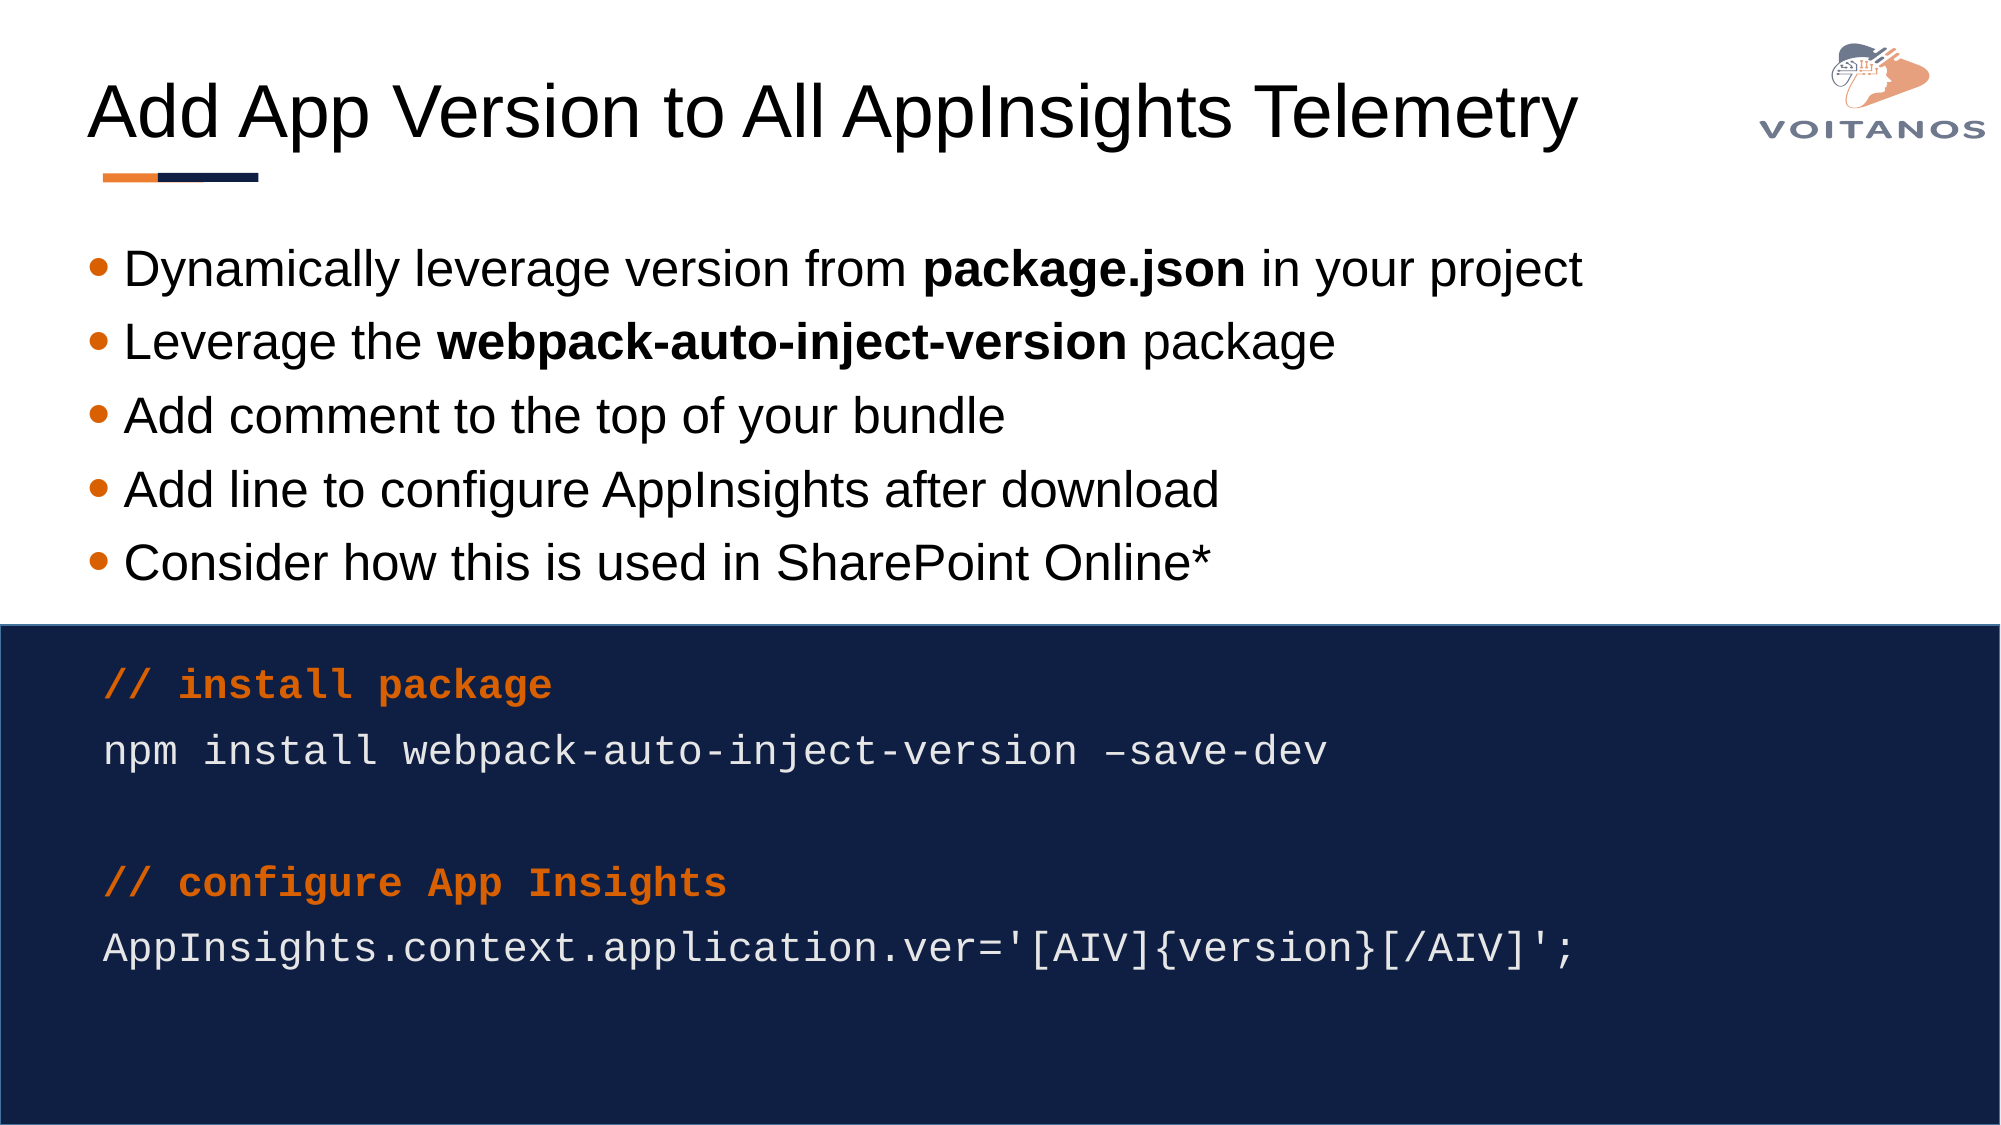

# Add App Version to All AppInsights Telemetry
Dynamically leverage version from package.json in your project
Leverage the webpack-auto-inject-version package
Add comment to the top of your bundle
Add line to configure AppInsights after download
Consider how this is used in SharePoint Online*
// install package
npm install webpack-auto-inject-version –save-dev

// configure App Insights
AppInsights.context.application.ver='[AIV]{version}[/AIV]';